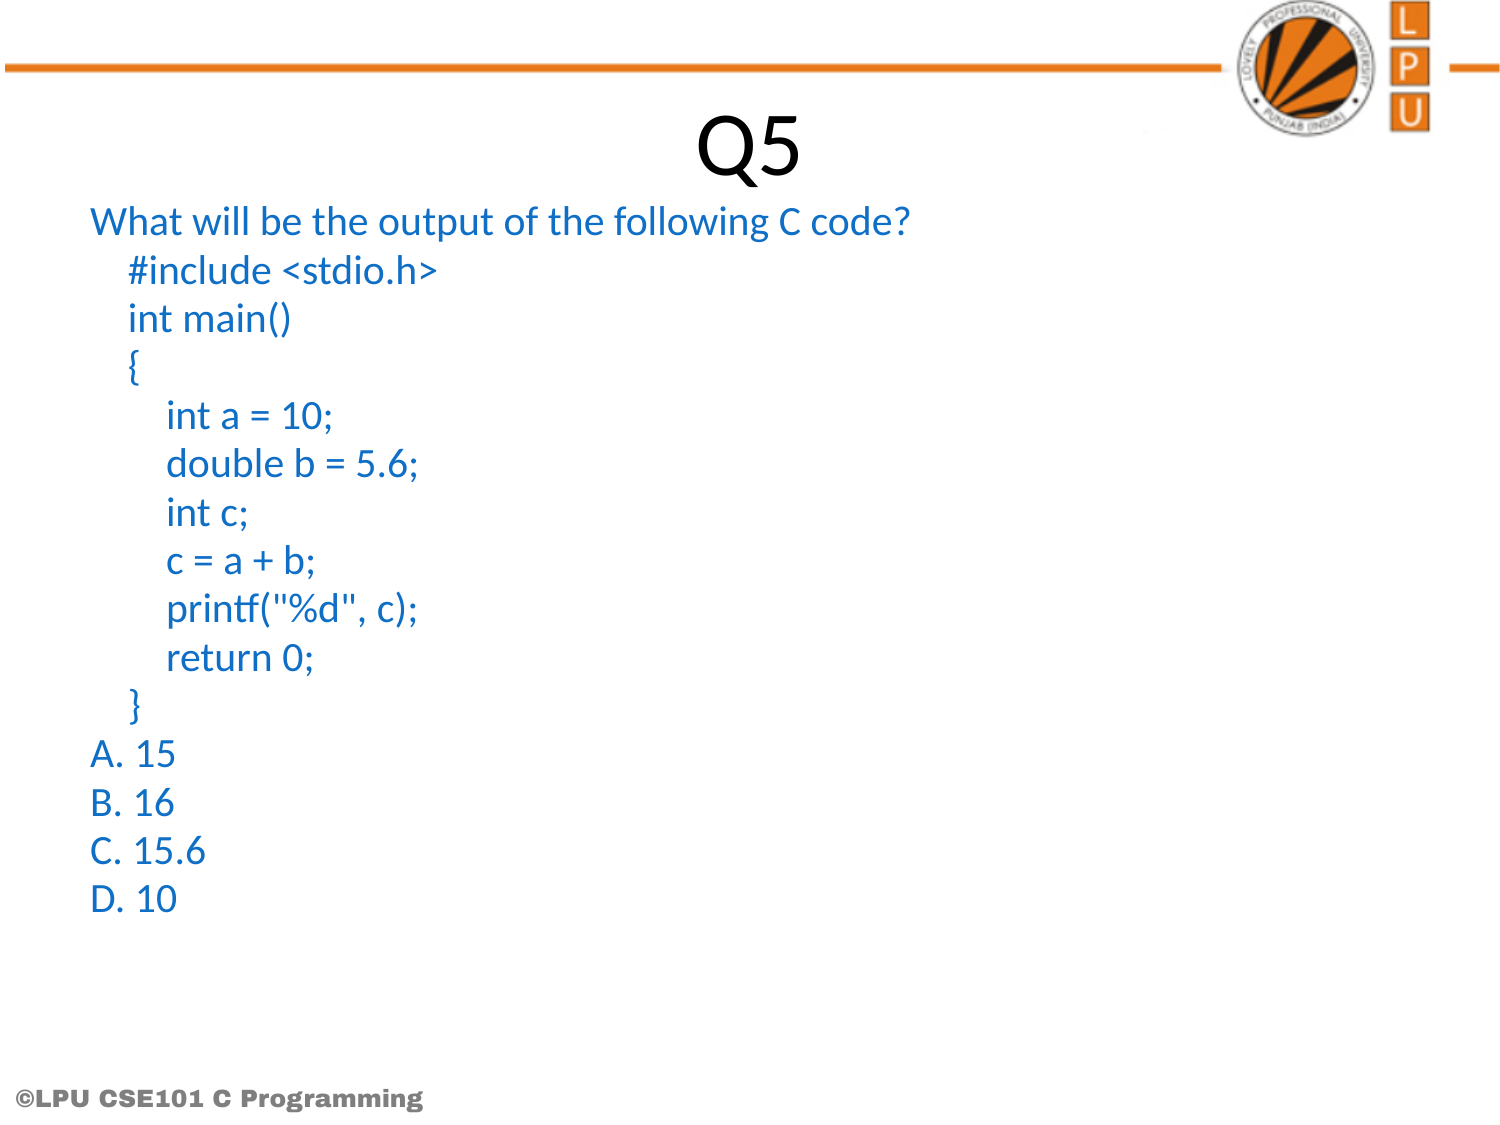

# Q5
What will be the output of the following C code?
    #include <stdio.h>
    int main()
    {
        int a = 10;
        double b = 5.6;
        int c;
        c = a + b;
        printf("%d", c);
        return 0;
    }
A. 15
B. 16
C. 15.6
D. 10